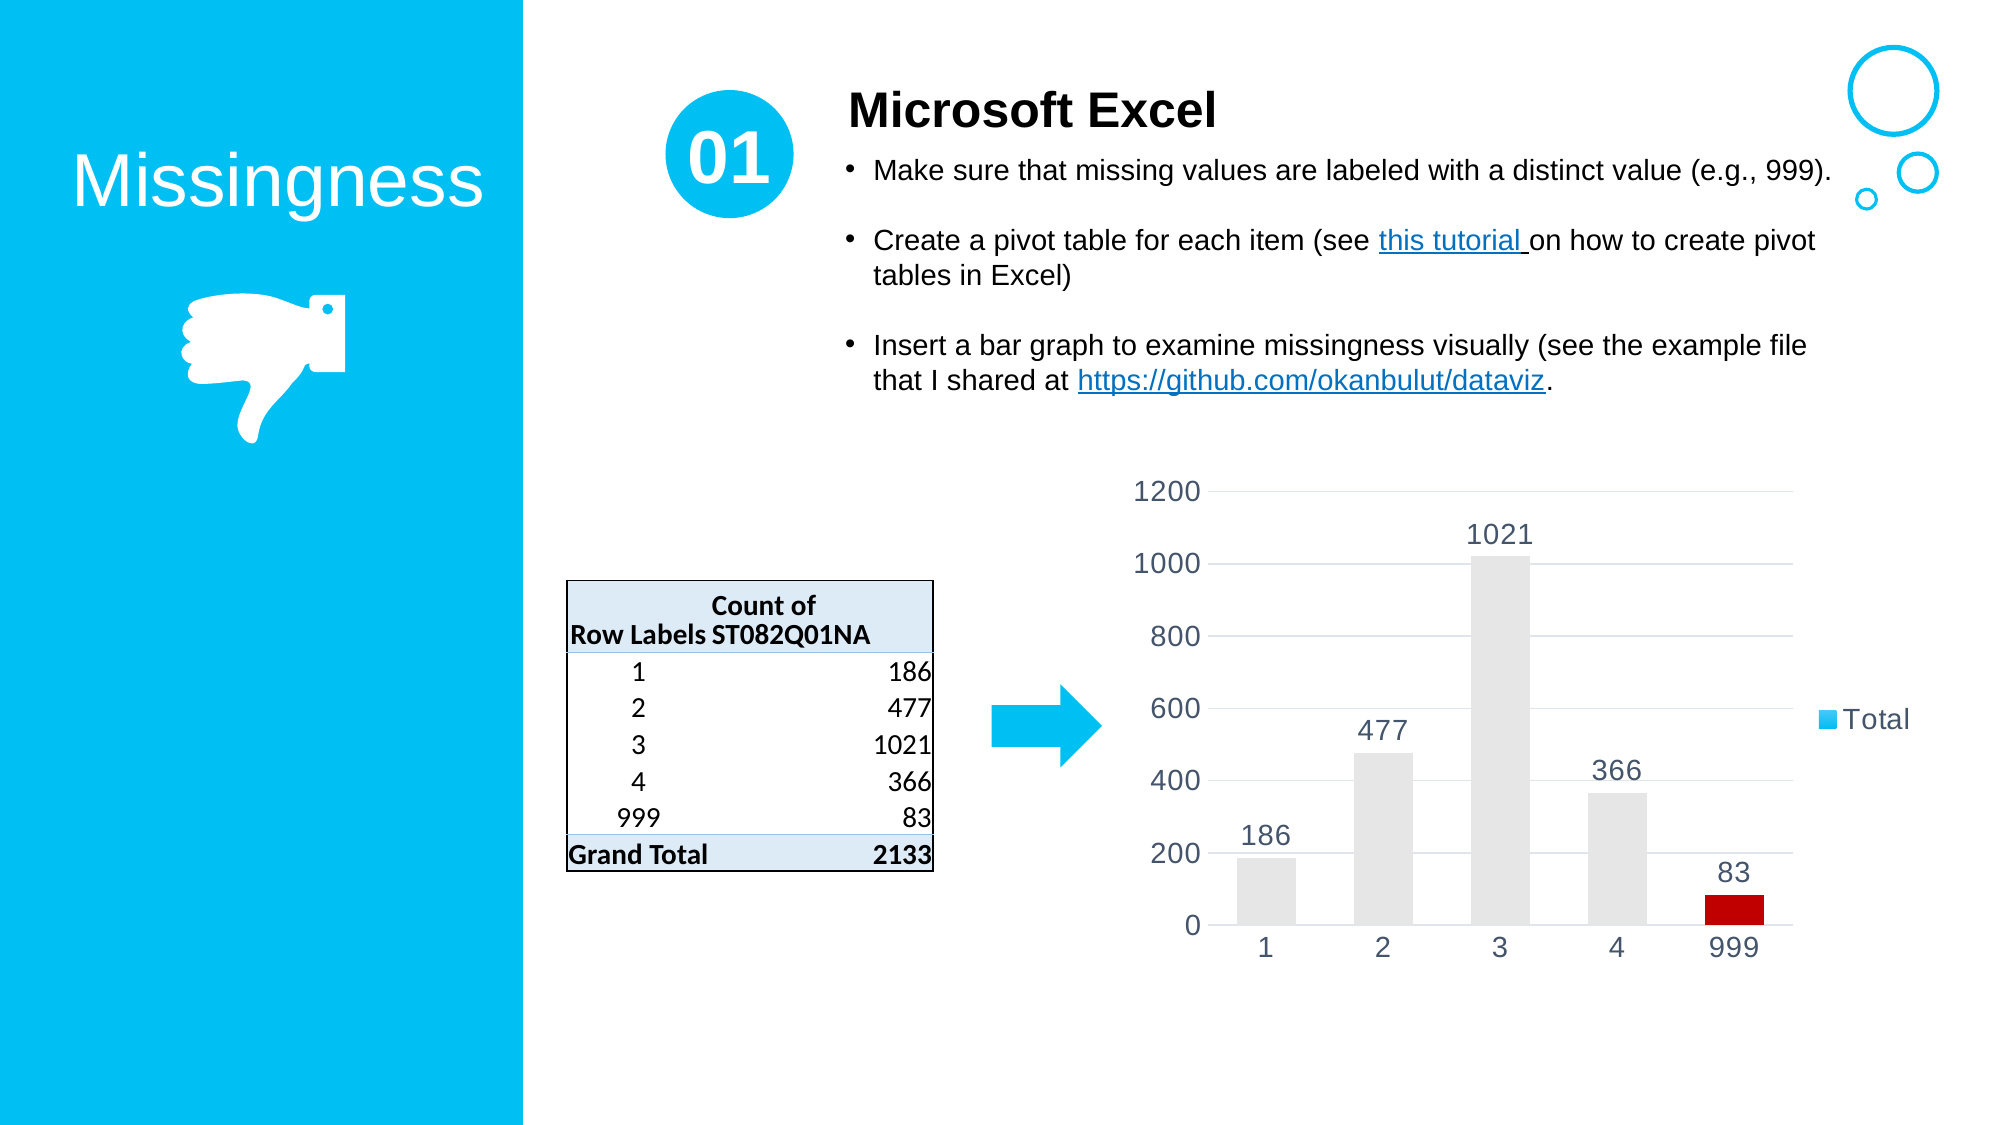

Microsoft Excel
Make sure that missing values are labeled with a distinct value (e.g., 999).

Create a pivot table for each item (see this tutorial on how to create pivot tables in Excel)

Insert a bar graph to examine missingness visually (see the example file that I shared at https://github.com/okanbulut/dataviz.

01
Missingness

### Chart

| Category | Total |
|---|---|
| 1 | 186.0 |
| 2 | 477.0 |
| 3 | 1021.0 |
| 4 | 366.0 |
| 999 | 83.0 |
| Row Labels | Count of ST082Q01NA |
| --- | --- |
| 1 | 186 |
| 2 | 477 |
| 3 | 1021 |
| 4 | 366 |
| 999 | 83 |
| Grand Total | 2133 |